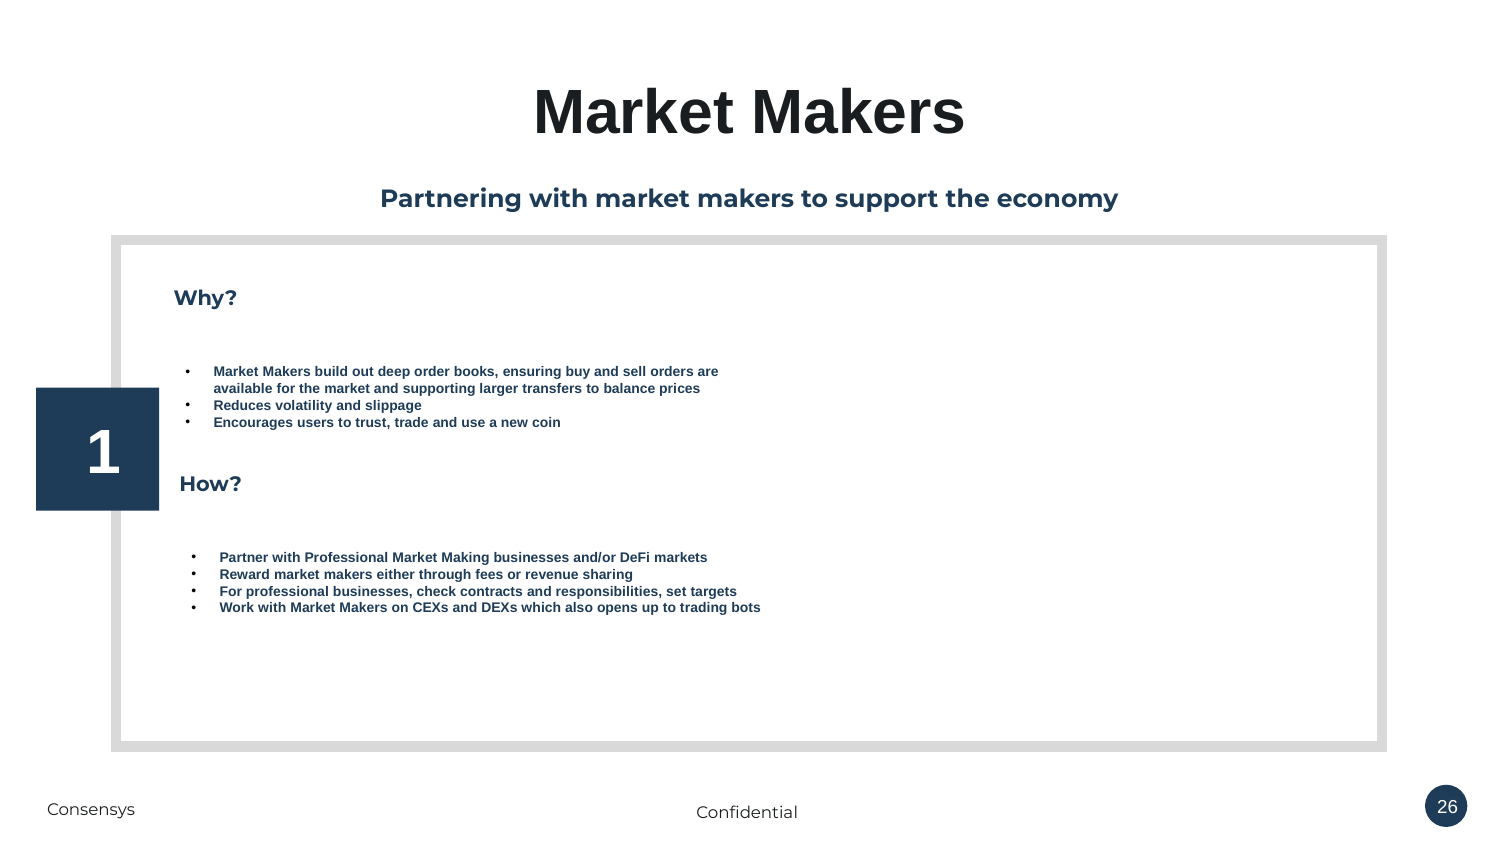

Market Makers
Partnering with market makers to support the economy

Why?
Market Makers build out deep order books, ensuring buy and sell orders are available for the market and supporting larger transfers to balance prices
Reduces volatility and slippage
Encourages users to trust, trade and use a new coin

1
How?
Partner with Professional Market Making businesses and/or DeFi markets
Reward market makers either through fees or revenue sharing
For professional businesses, check contracts and responsibilities, set targets
Work with Market Makers on CEXs and DEXs which also opens up to trading bots
26